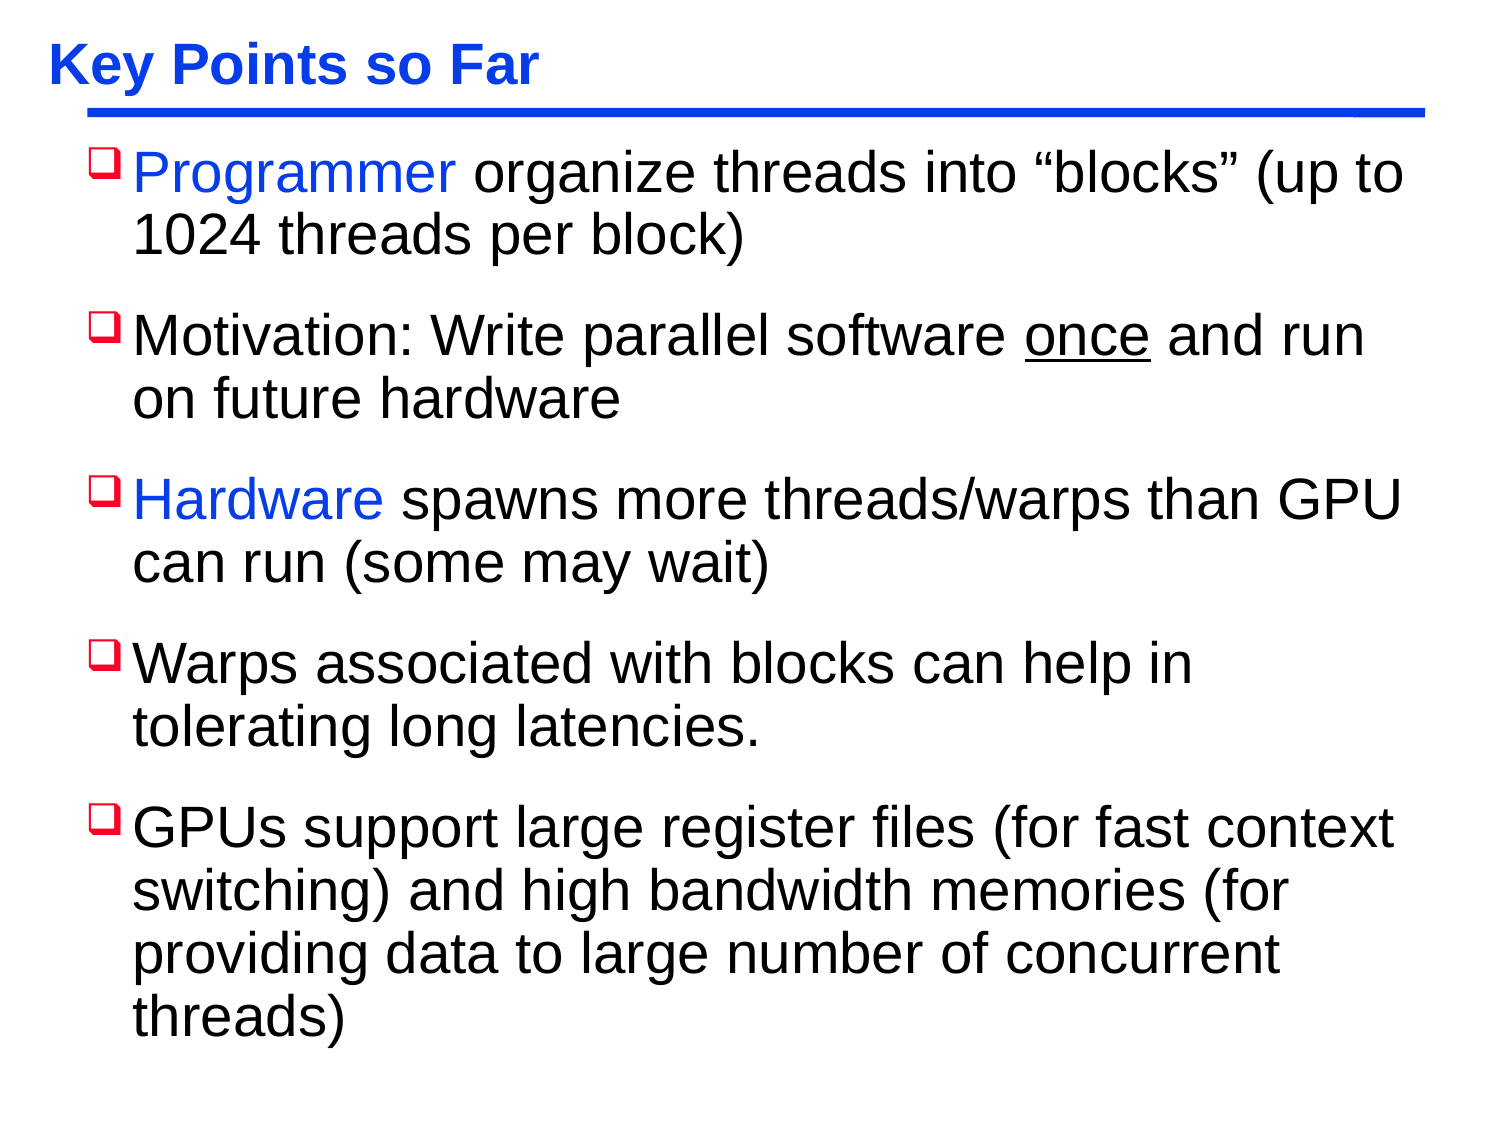

# Key Points so Far
Programmer organize threads into “blocks” (up to 1024 threads per block)
Motivation: Write parallel software once and run on future hardware
Hardware spawns more threads/warps than GPU can run (some may wait)
Warps associated with blocks can help in tolerating long latencies.
GPUs support large register files (for fast context switching) and high bandwidth memories (for providing data to large number of concurrent threads)